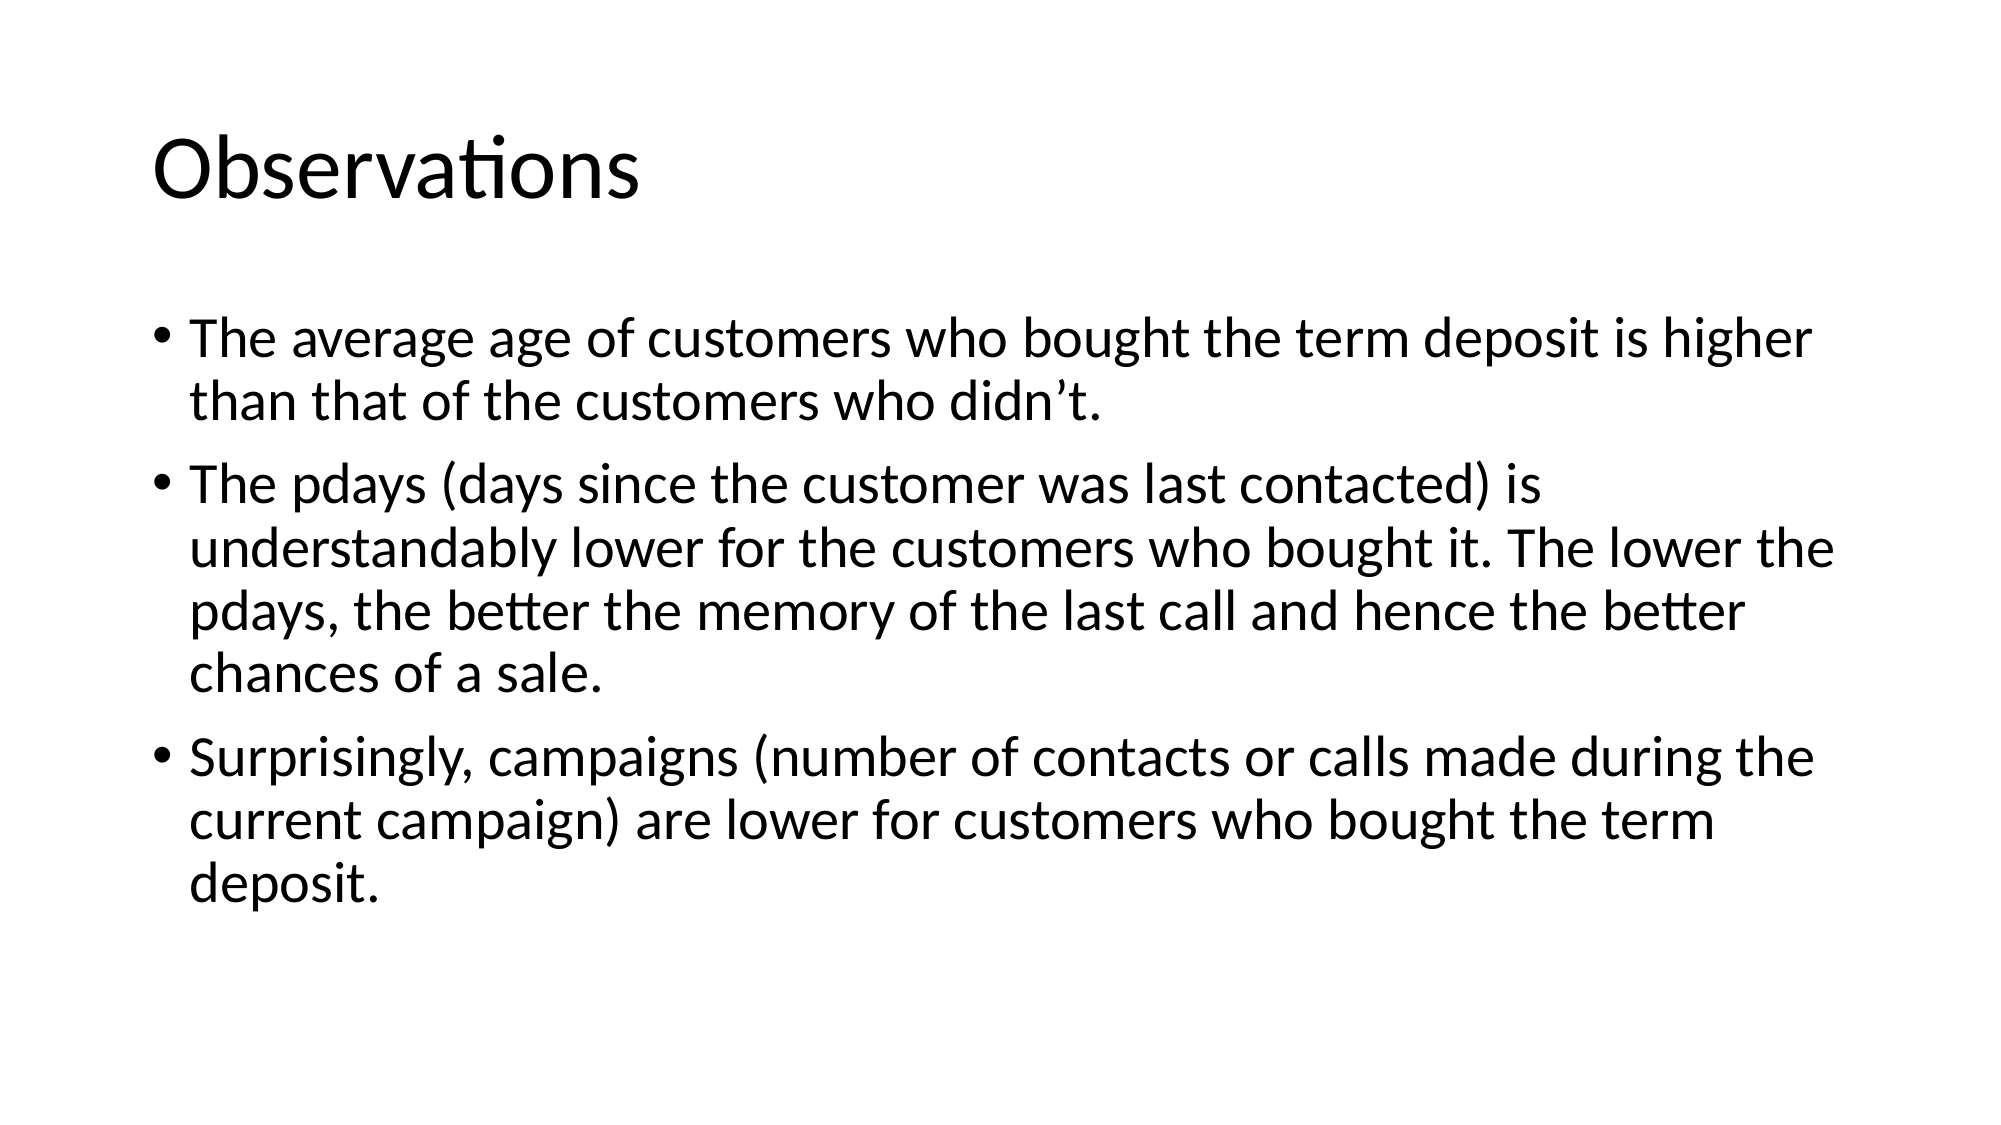

# Observations
The average age of customers who bought the term deposit is higher than that of the customers who didn’t.
The pdays (days since the customer was last contacted) is understandably lower for the customers who bought it. The lower the pdays, the better the memory of the last call and hence the better chances of a sale.
Surprisingly, campaigns (number of contacts or calls made during the current campaign) are lower for customers who bought the term deposit.